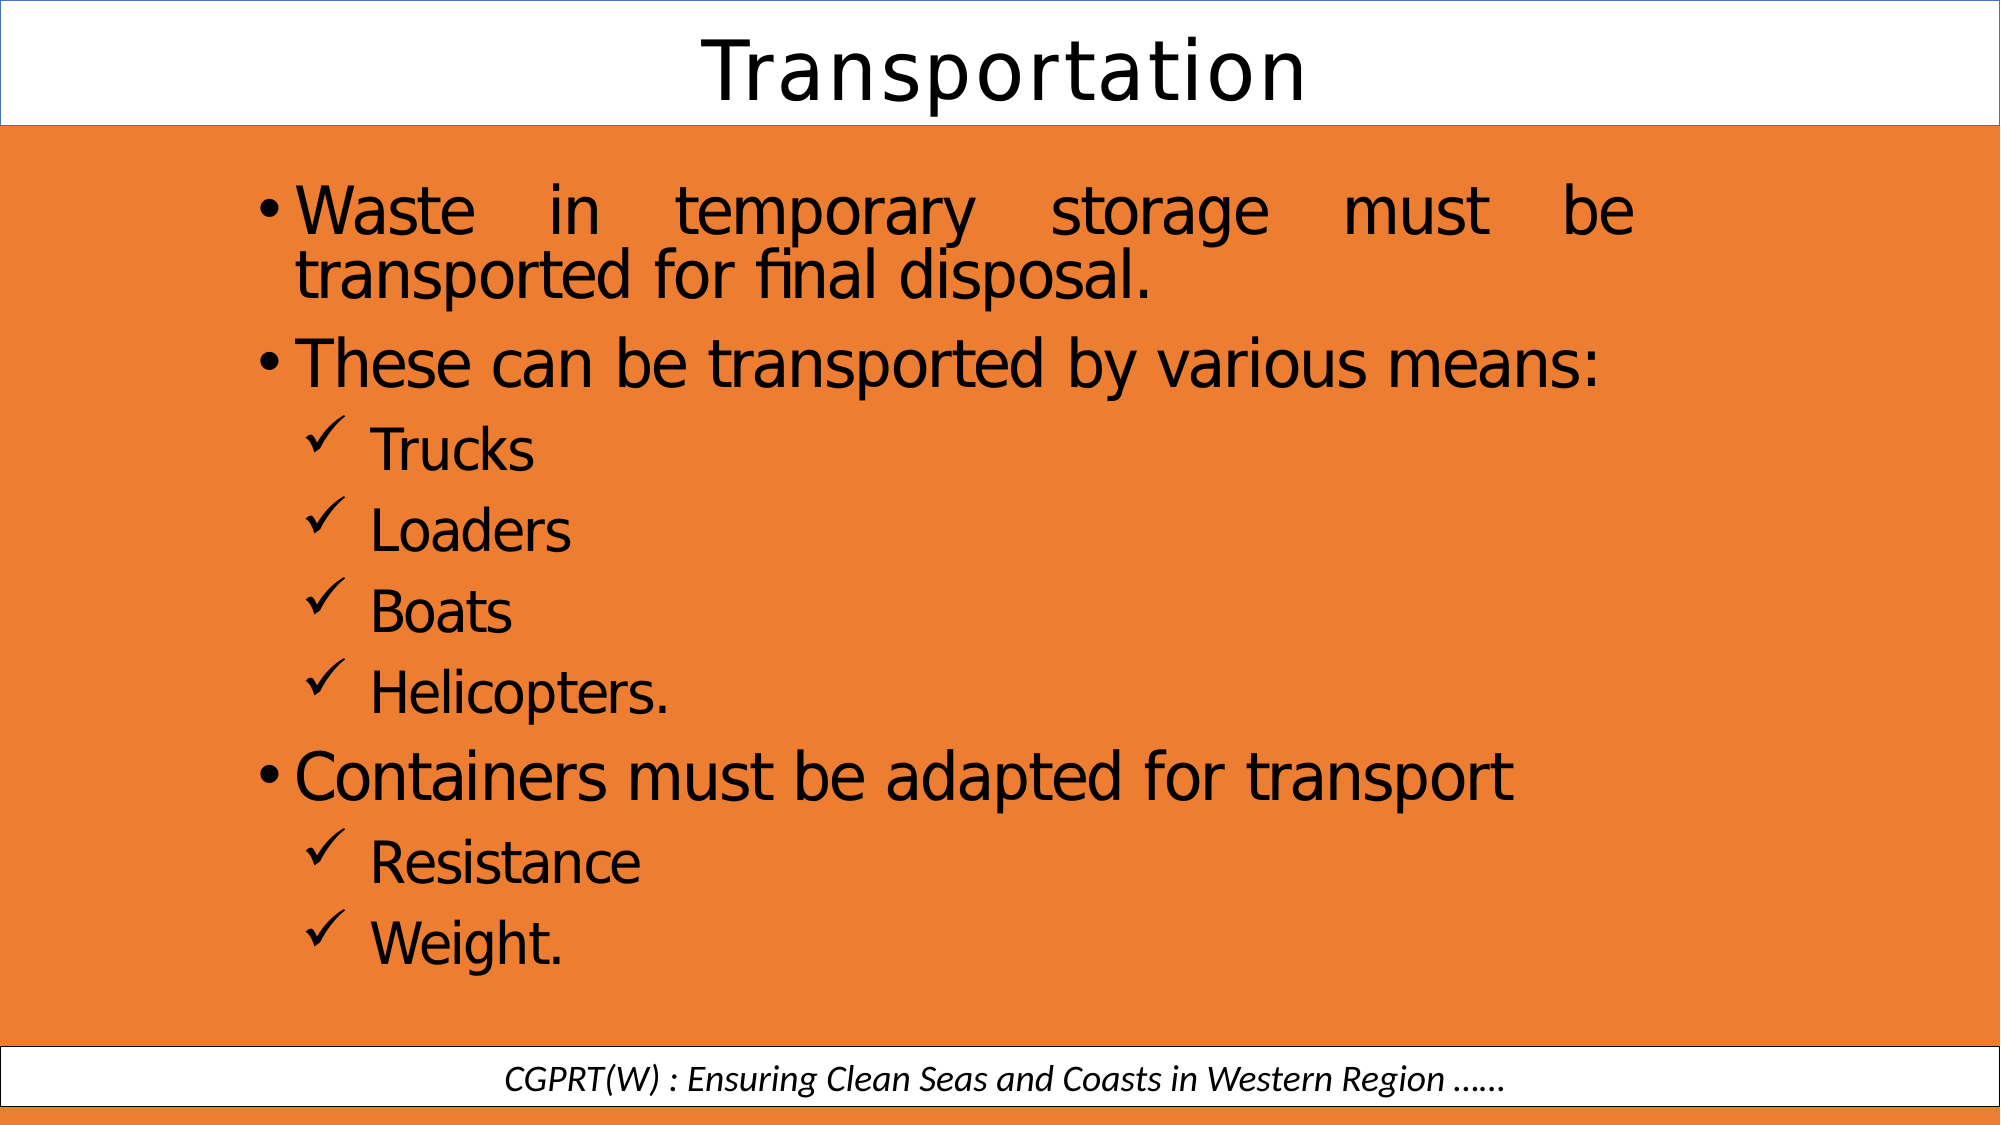

Transportation
Waste in temporary storage must be transported for final disposal.
These can be transported by various means:
Trucks
Loaders
Boats
Helicopters.
Containers must be adapted for transport
Resistance
Weight.

 CGPRT(W) : Ensuring Clean Seas and Coasts in Western Region ……